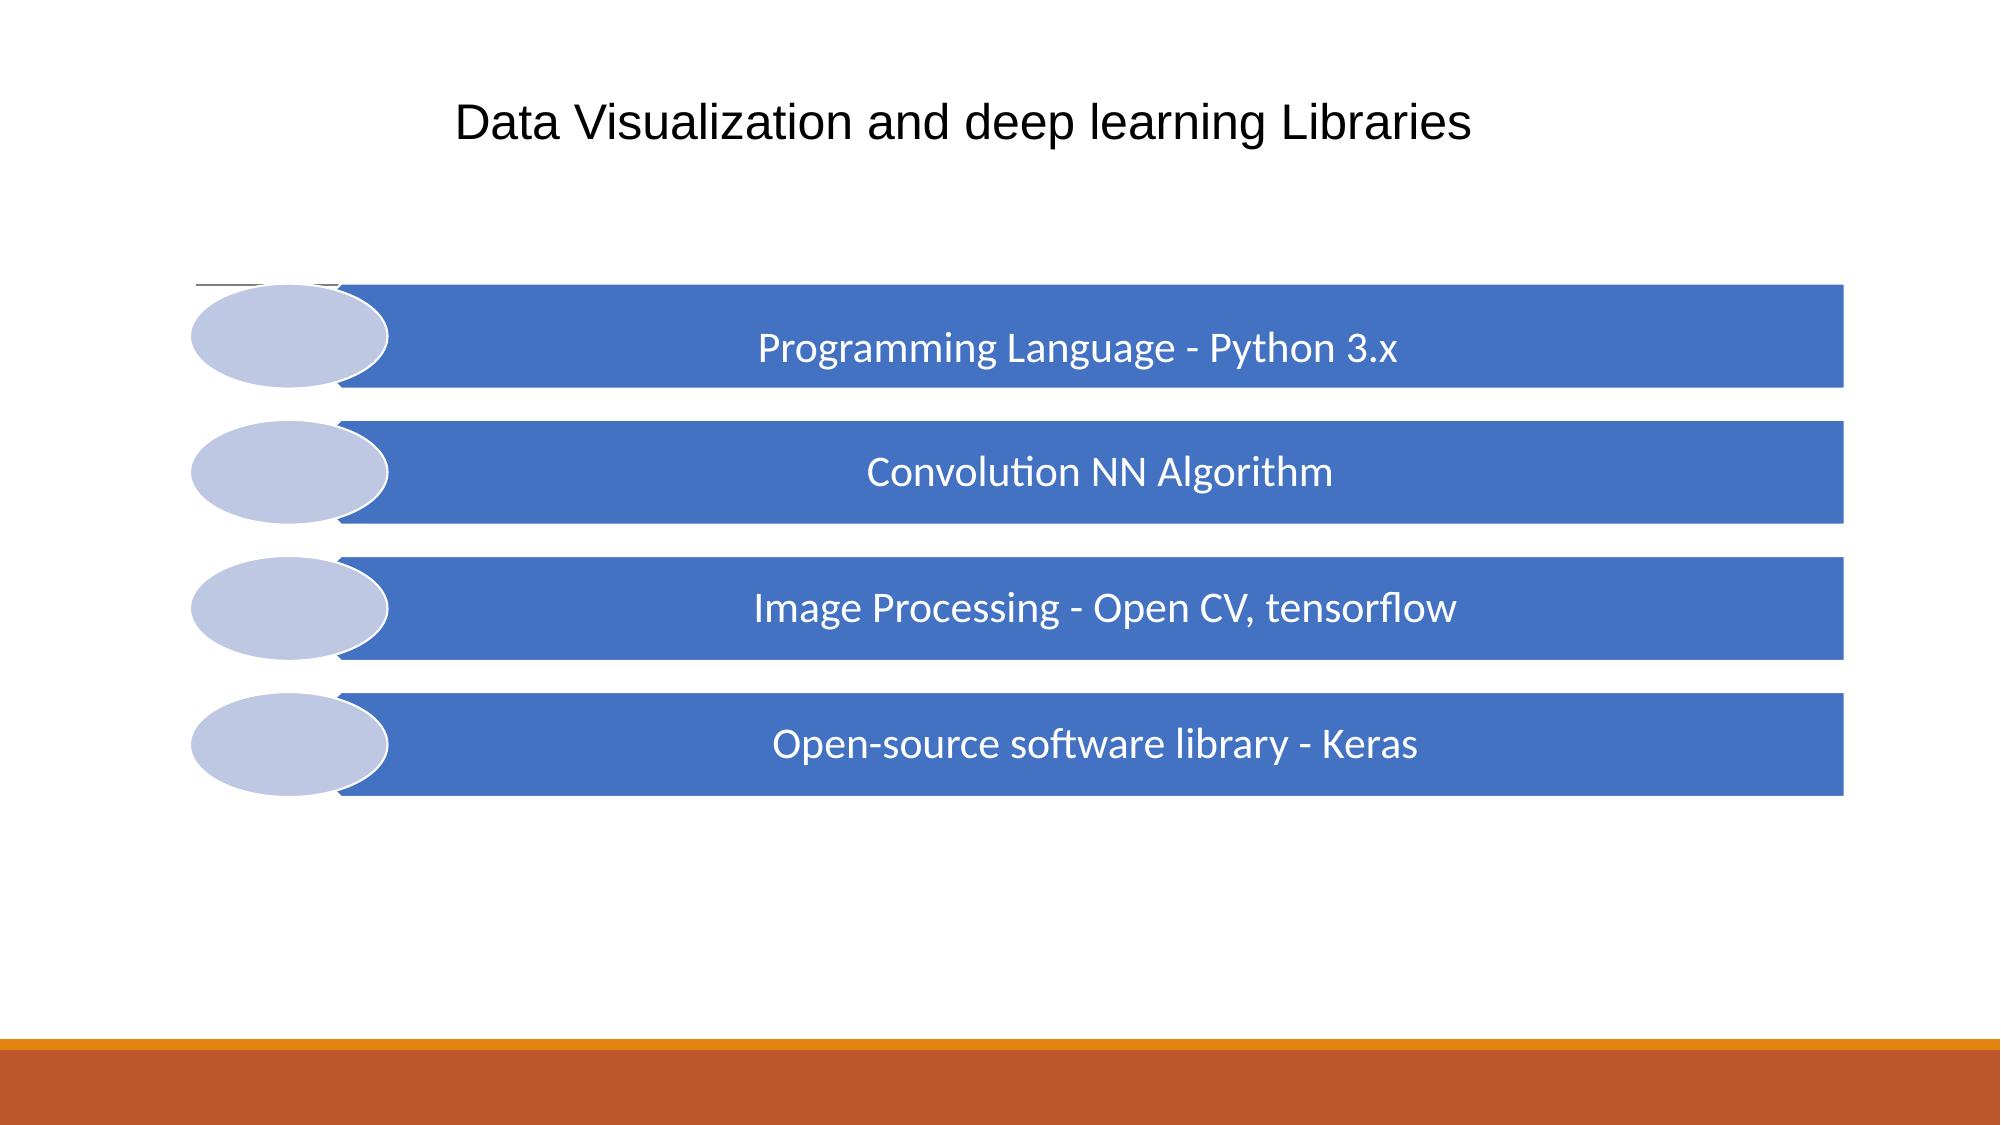

Data Visualization and deep learning Libraries

Programming Language - Python 3.x

Convolution NN Algorithm

Image Processing - Open CV, tensorflow

Open-source software library - Keras